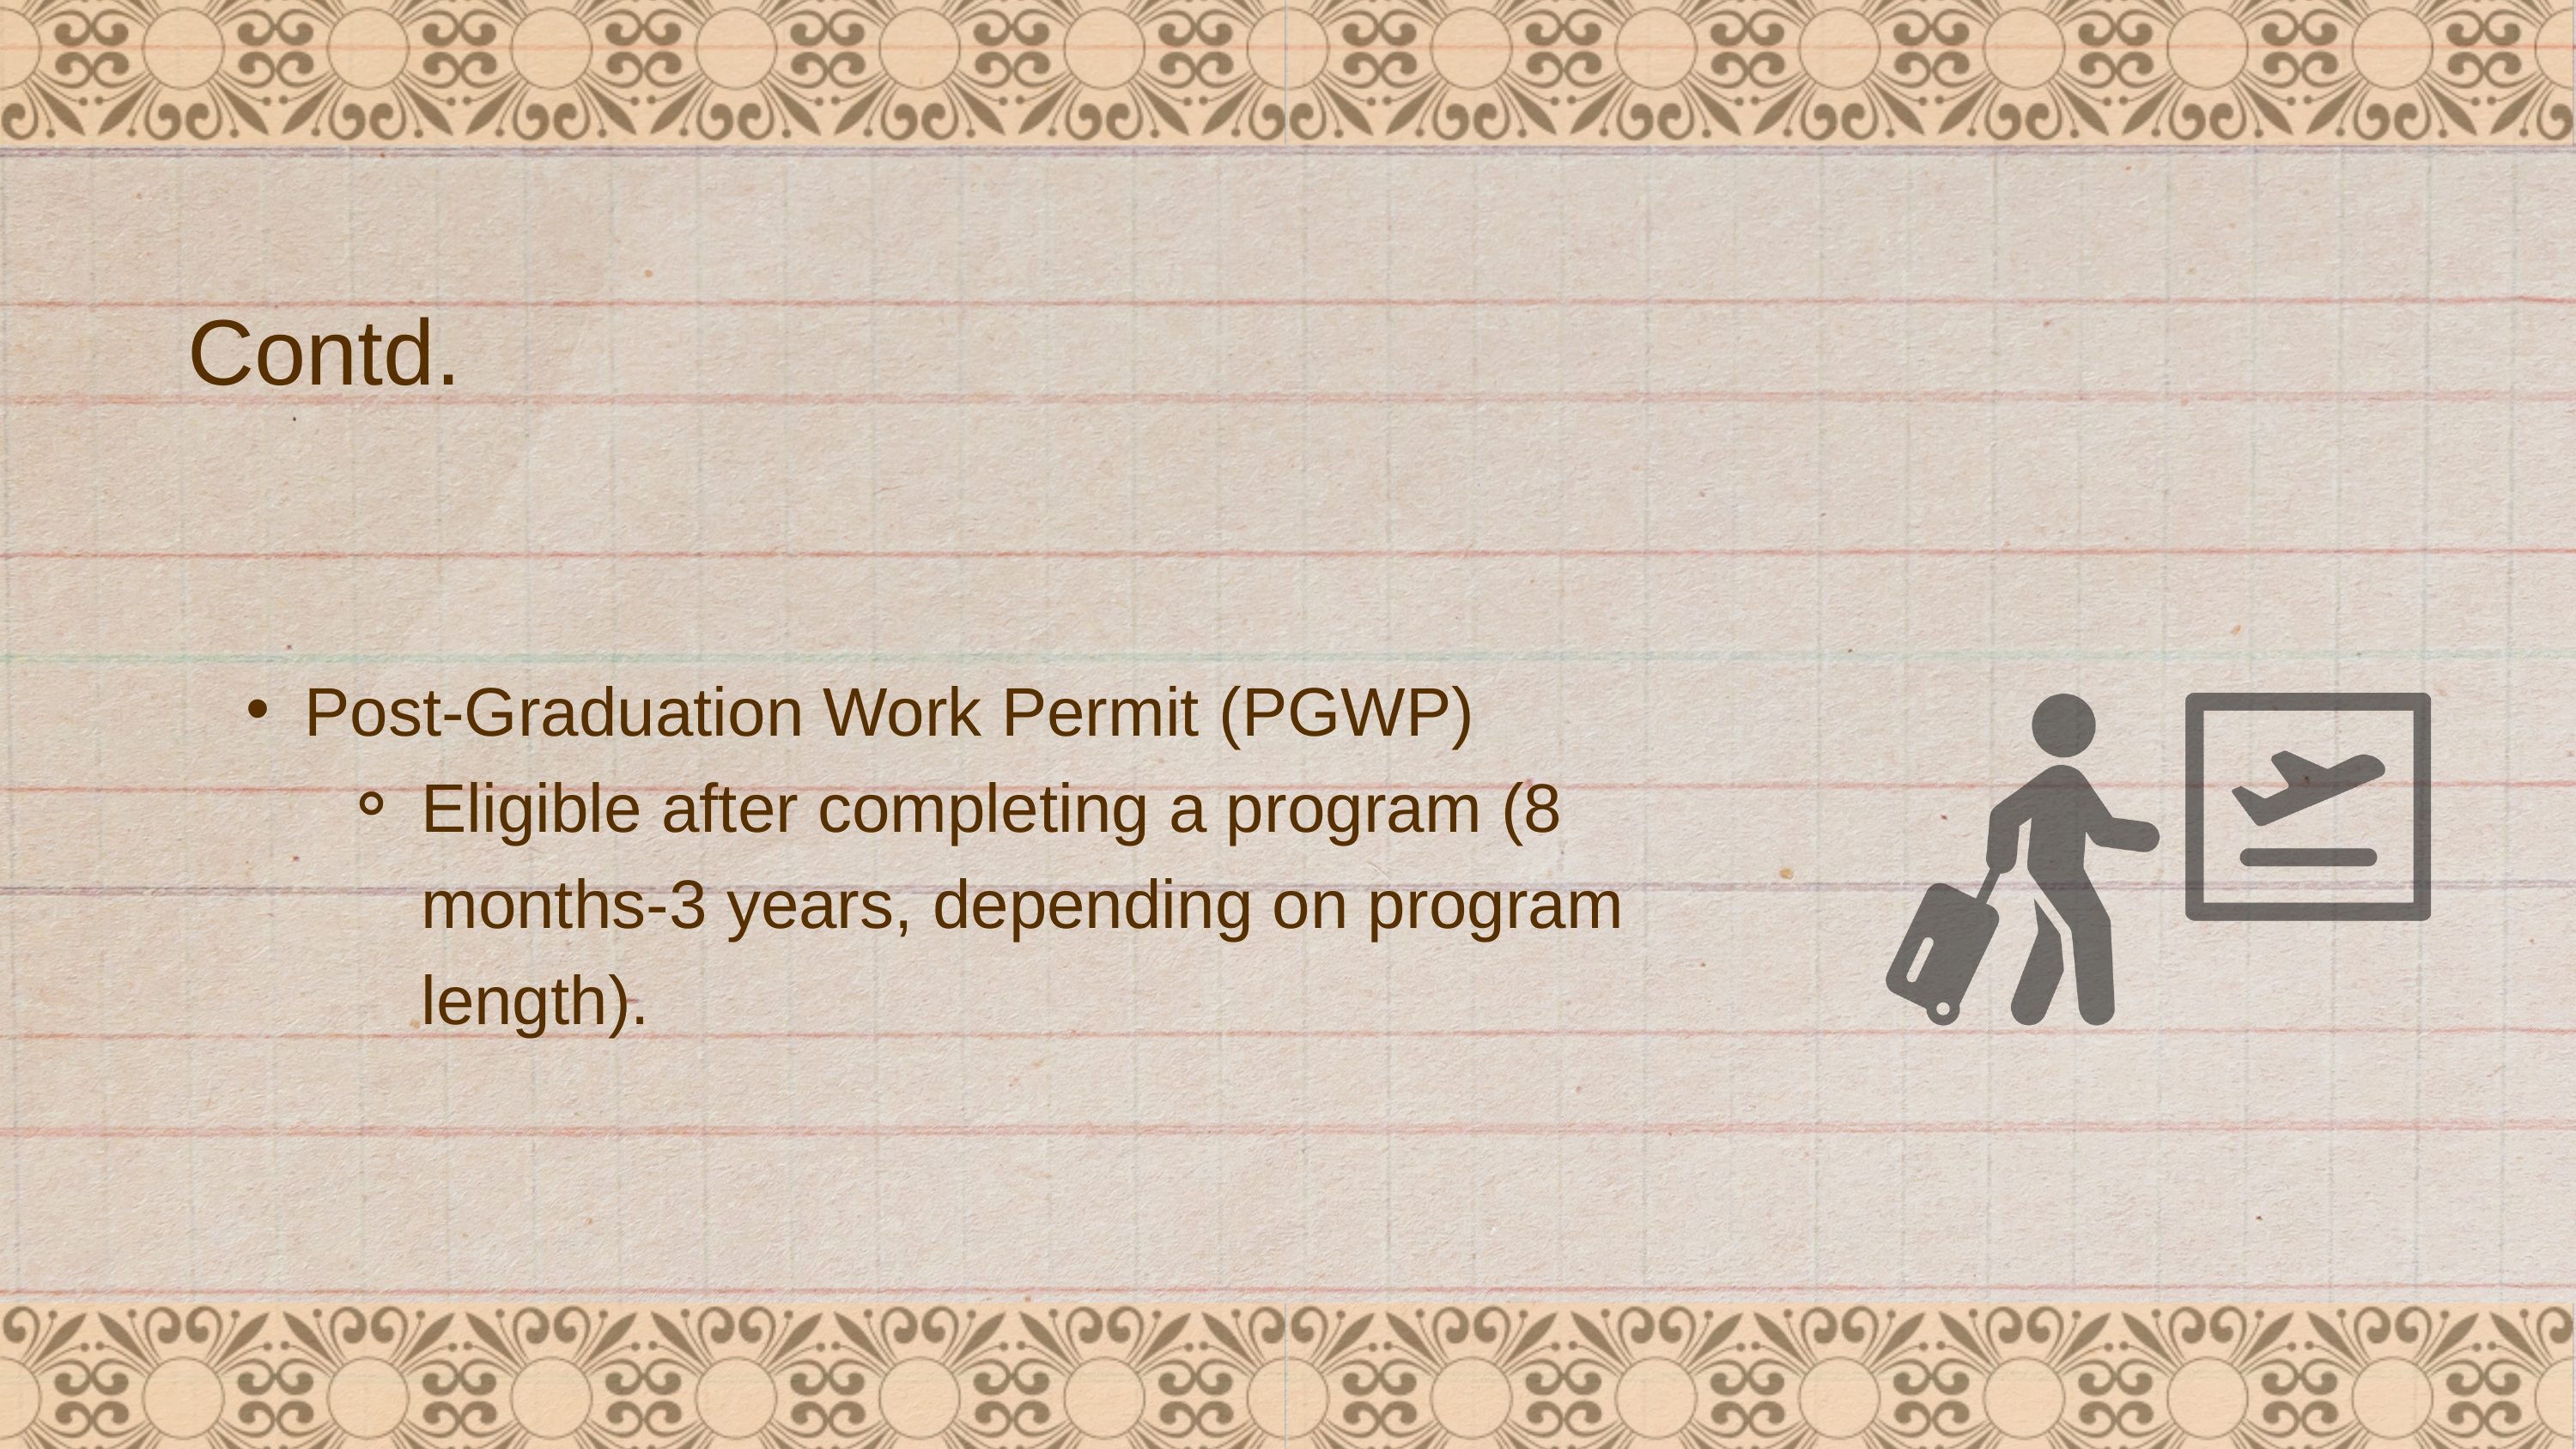

Contd.
Post-Graduation Work Permit (PGWP)
Eligible after completing a program (8 months-3 years, depending on program length).